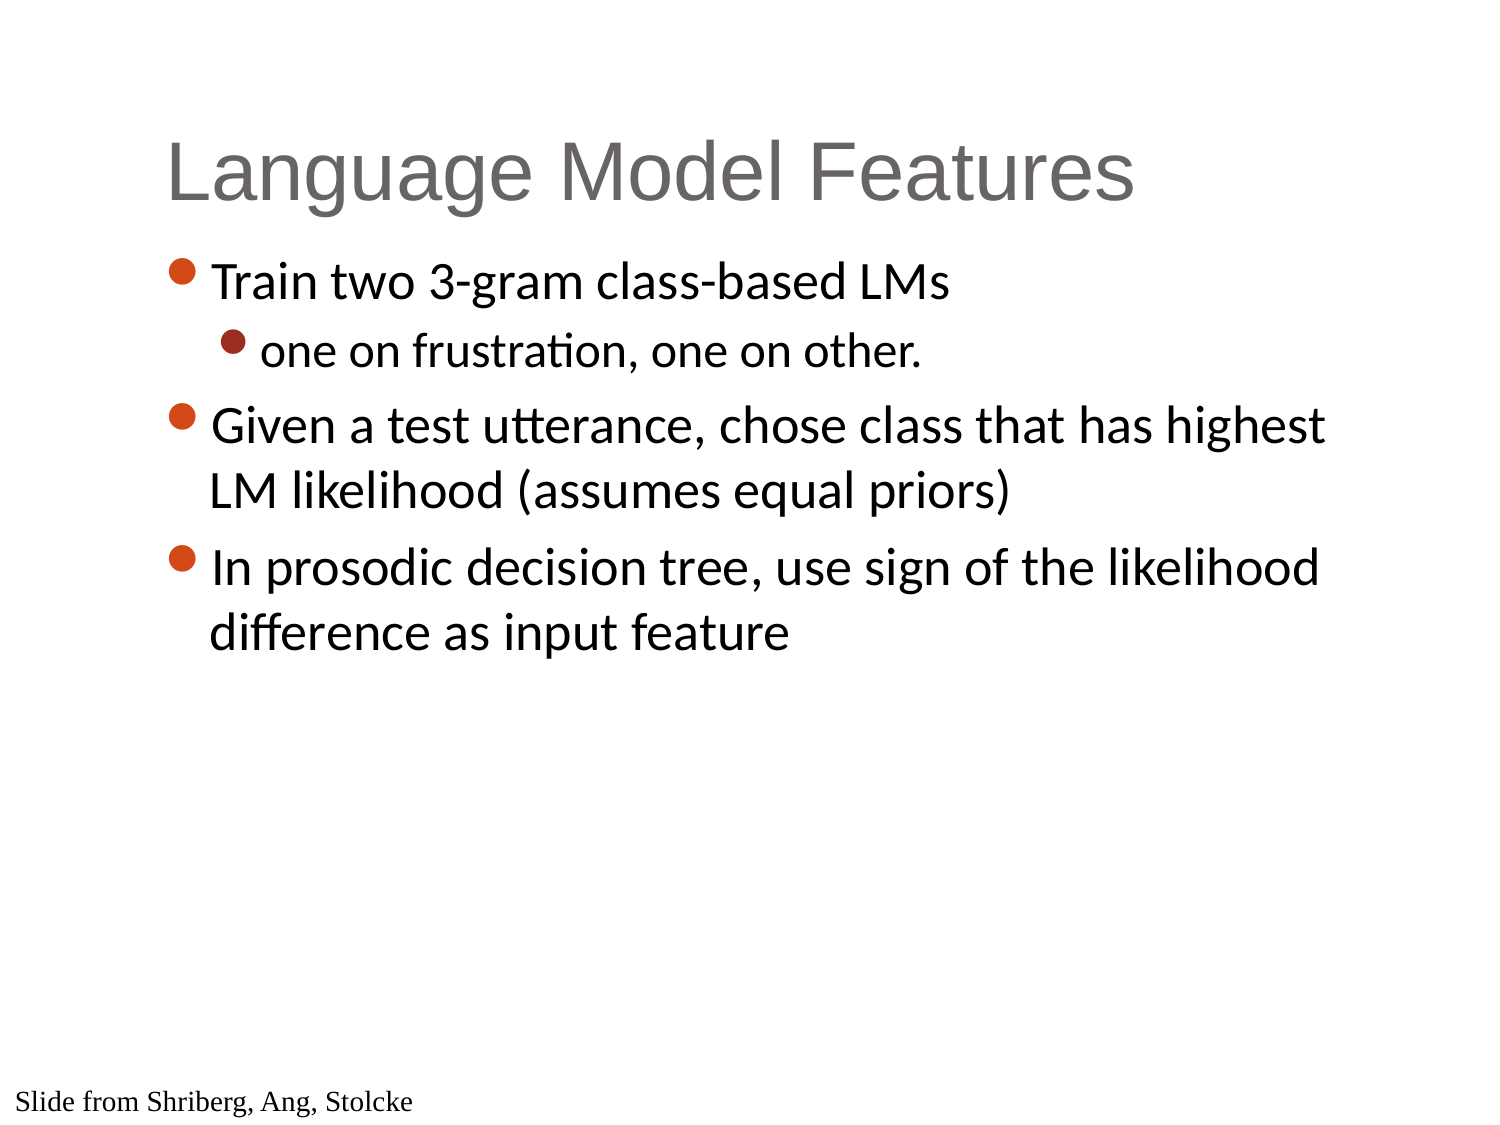

# Language Model Features
Train two 3-gram class-based LMs
one on frustration, one on other.
Given a test utterance, chose class that has highest LM likelihood (assumes equal priors)
In prosodic decision tree, use sign of the likelihood difference as input feature
Slide from Shriberg, Ang, Stolcke